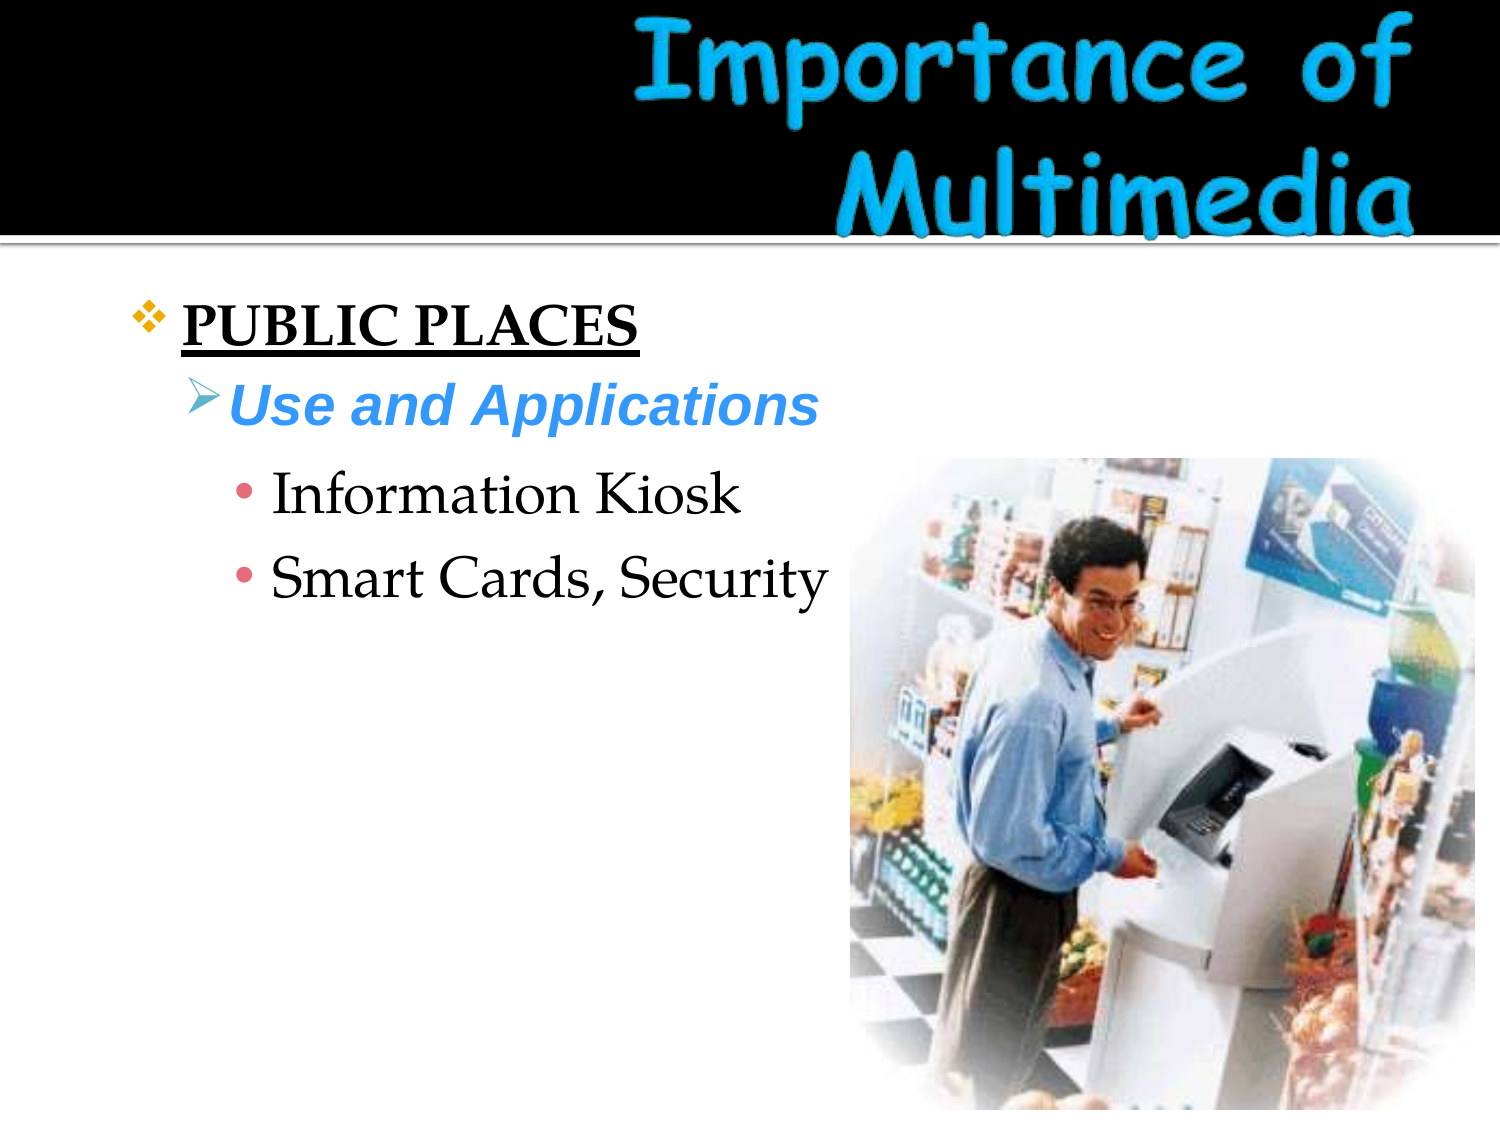

PUBLIC PLACES
Use and Applications
Information Kiosk
Smart Cards, Security